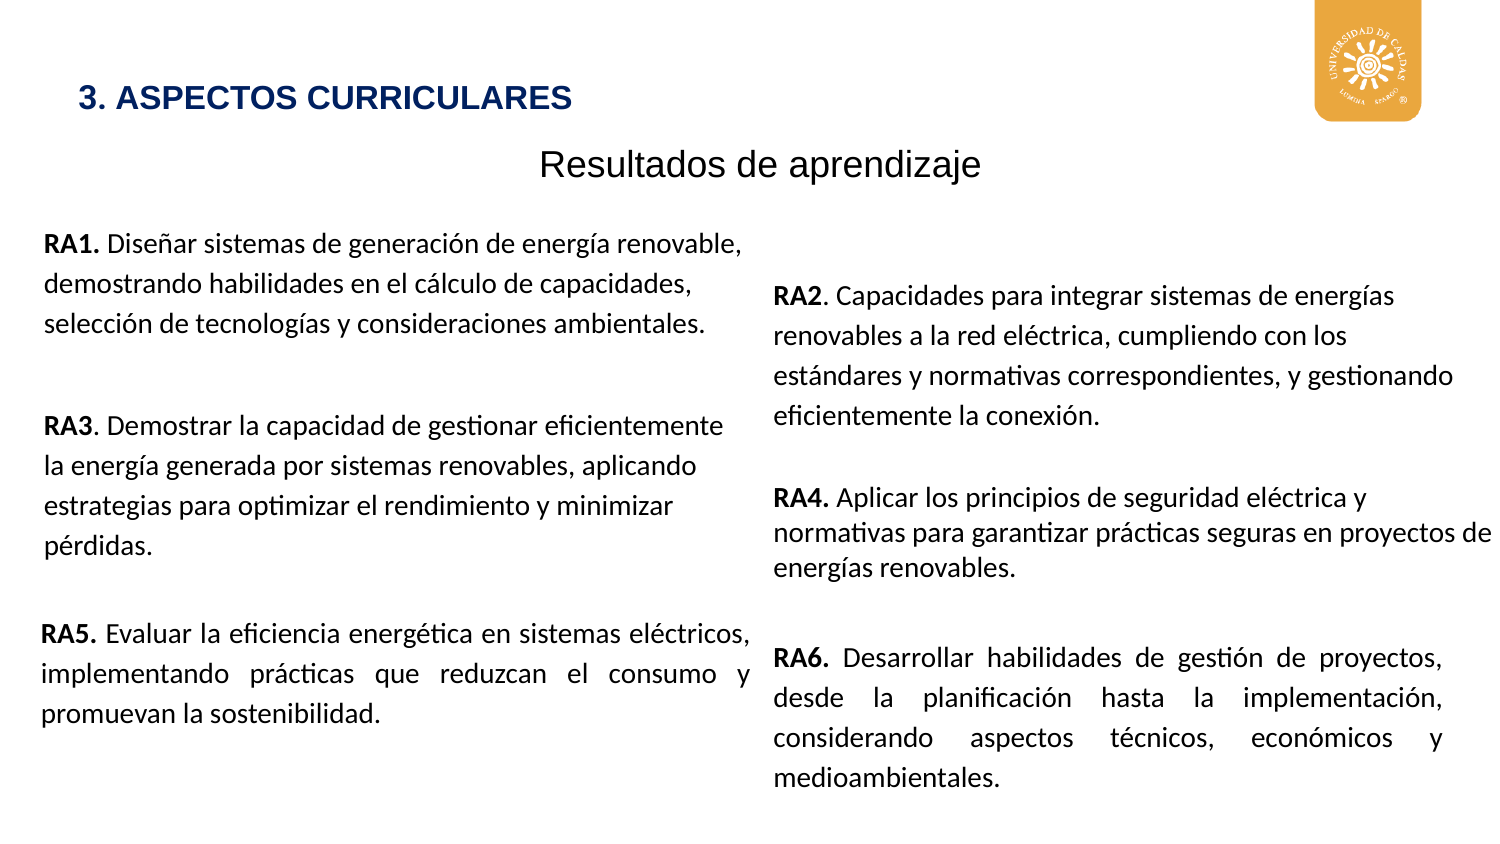

3. ASPECTOS CURRICULARES
Resultados de aprendizaje
RA1. Diseñar sistemas de generación de energía renovable, demostrando habilidades en el cálculo de capacidades, selección de tecnologías y consideraciones ambientales.
RA2. Capacidades para integrar sistemas de energías renovables a la red eléctrica, cumpliendo con los estándares y normativas correspondientes, y gestionando eficientemente la conexión.
RA3. Demostrar la capacidad de gestionar eficientemente la energía generada por sistemas renovables, aplicando estrategias para optimizar el rendimiento y minimizar pérdidas.
RA4. Aplicar los principios de seguridad eléctrica y normativas para garantizar prácticas seguras en proyectos de energías renovables.
RA5. Evaluar la eficiencia energética en sistemas eléctricos, implementando prácticas que reduzcan el consumo y promuevan la sostenibilidad.
RA6. Desarrollar habilidades de gestión de proyectos, desde la planificación hasta la implementación, considerando aspectos técnicos, económicos y medioambientales.